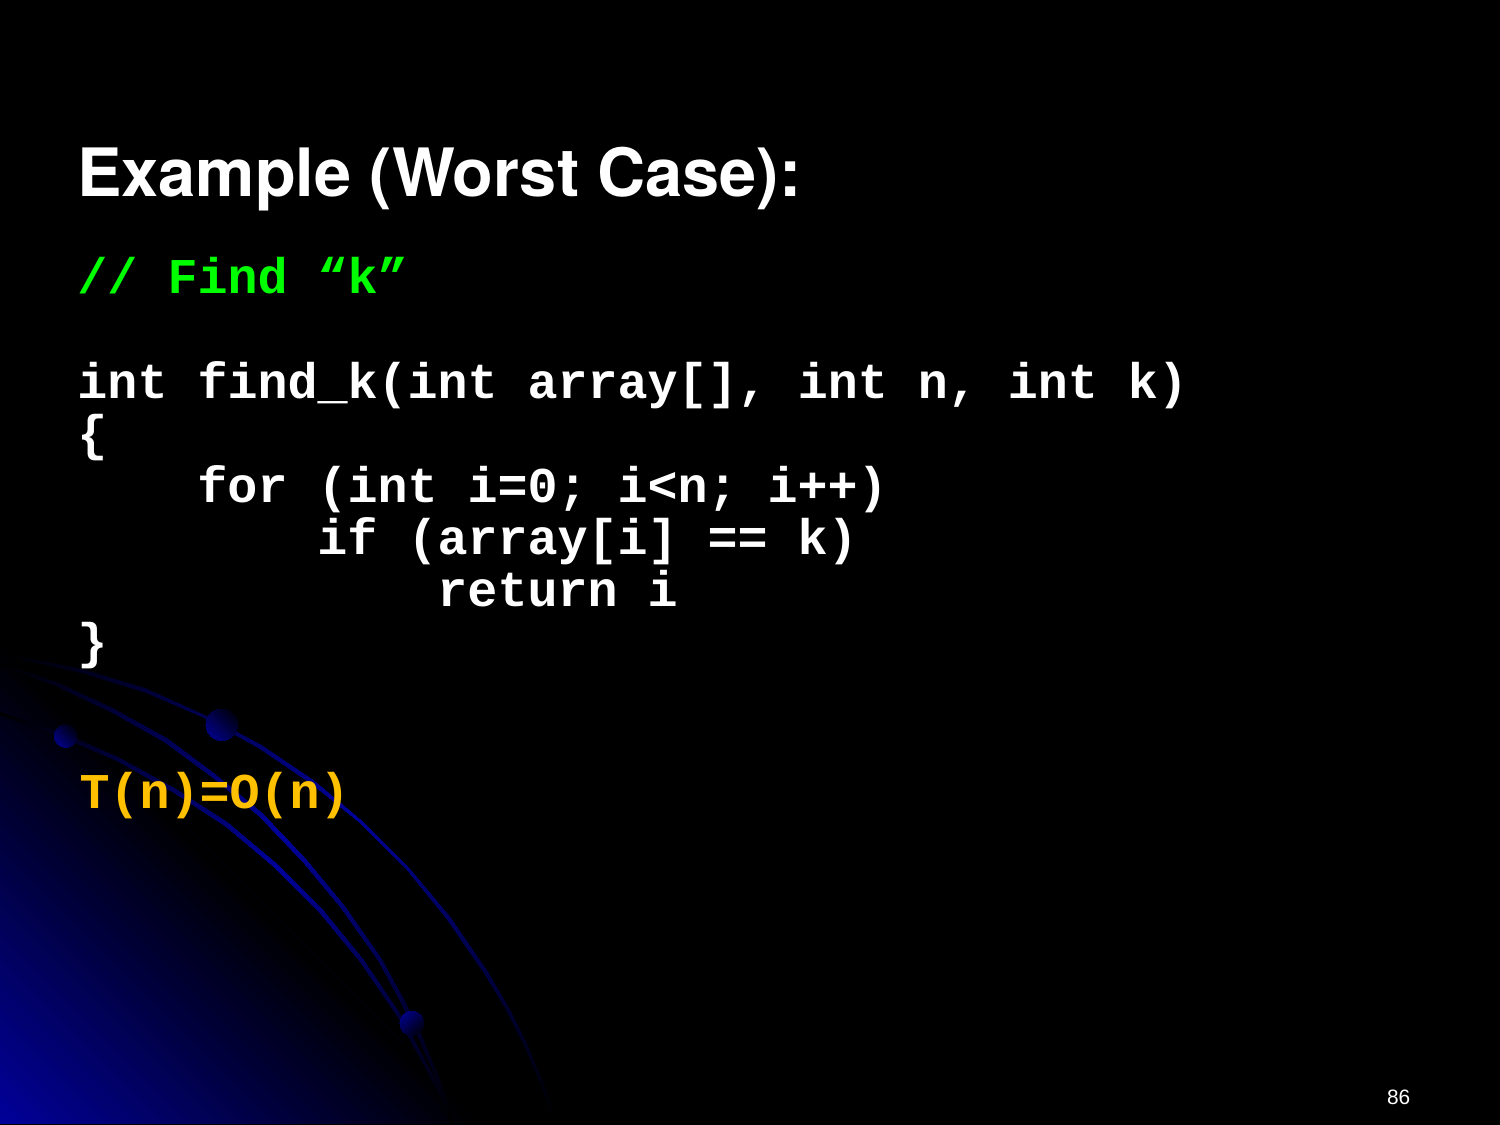

Example (Worst Case):

// Find “k”

int find_k(int array[], int n, int k)
{
    for (int i=0; i<n; i++)
        if (array[i] == k)
            return i
}

T(n)=O(n)

86